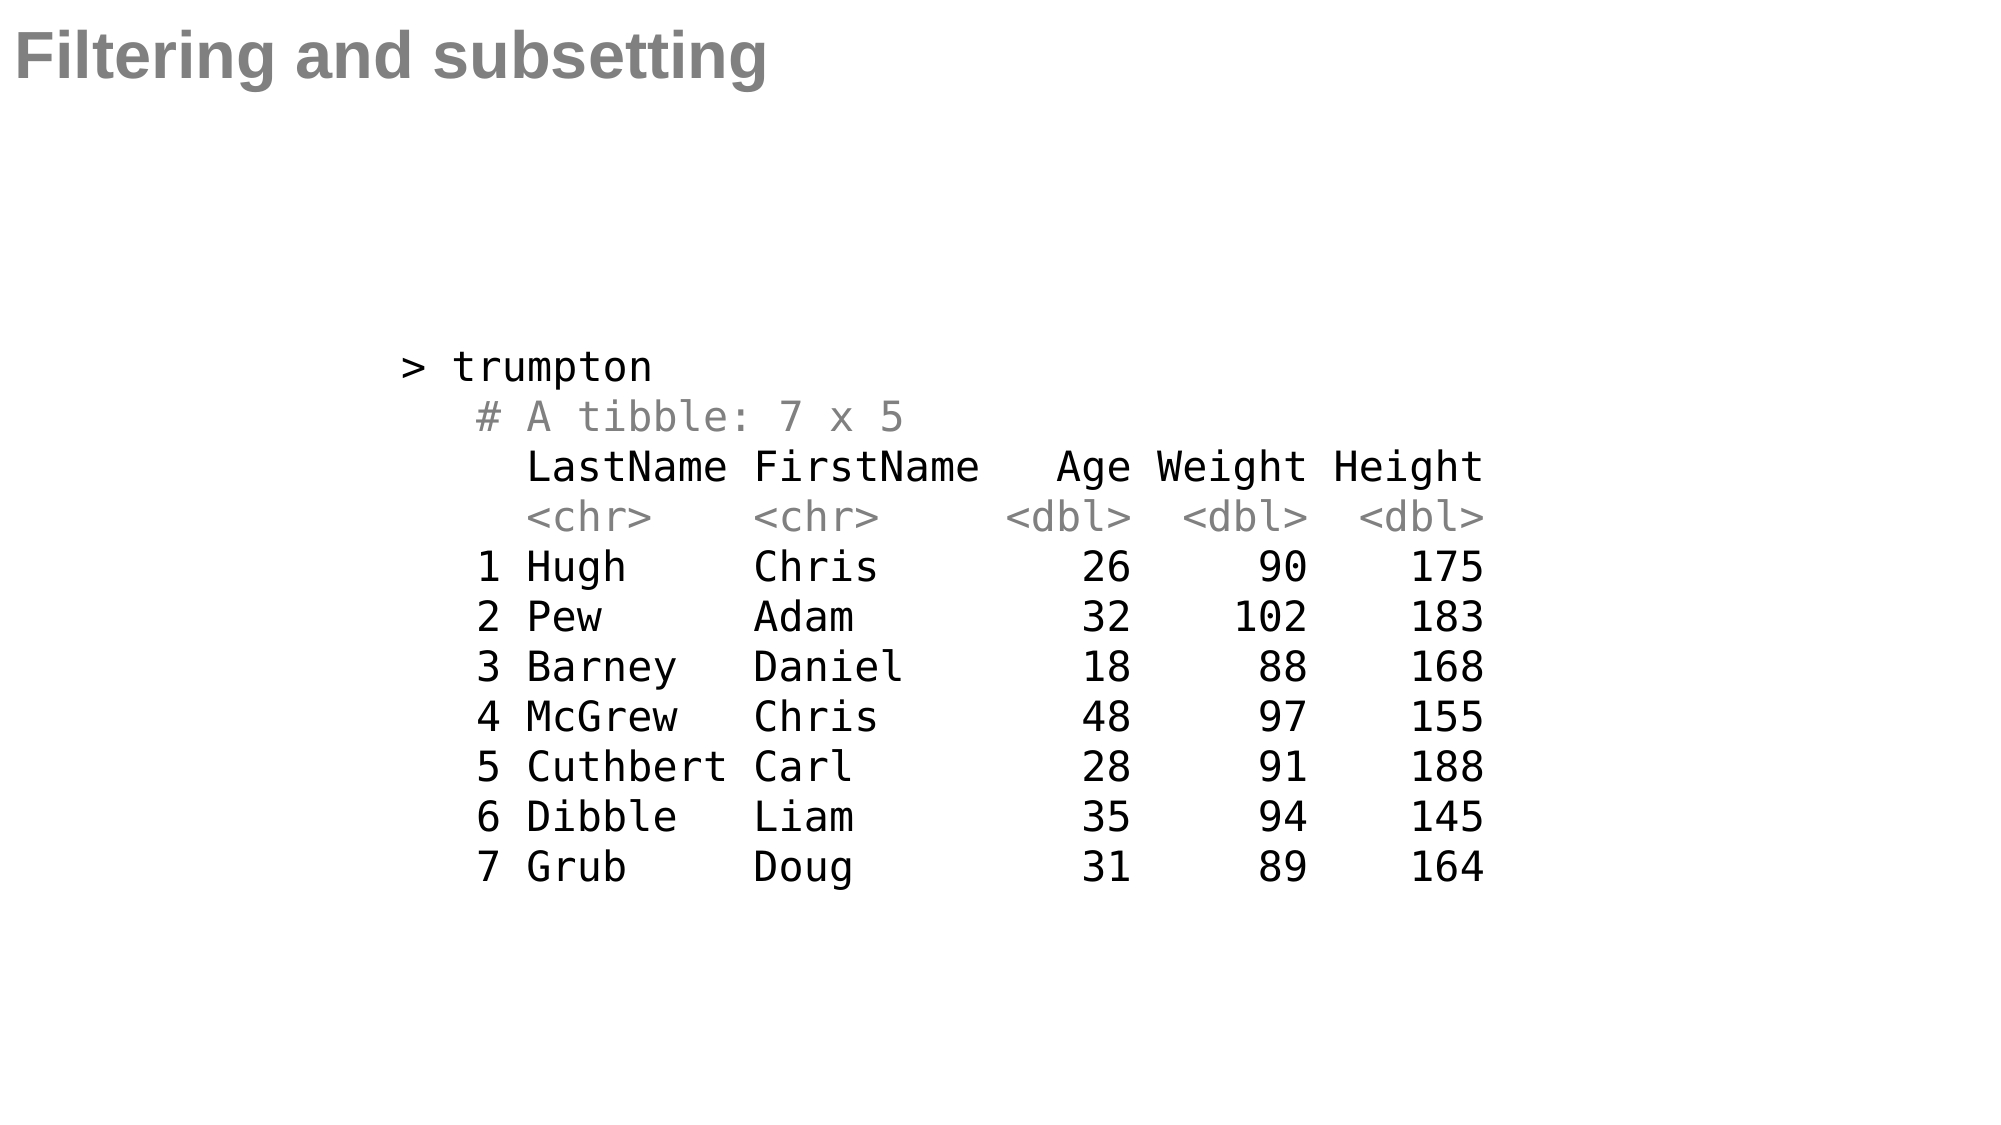

Filtering and subsetting
> trumpton
# A tibble: 7 x 5
  LastName FirstName   Age Weight Height
  <chr>    <chr>     <dbl>  <dbl>  <dbl>
1 Hugh     Chris        26     90    175
2 Pew      Adam         32    102    183
3 Barney   Daniel       18     88    168
4 McGrew   Chris        48     97    155
5 Cuthbert Carl         28     91    188
6 Dibble   Liam         35     94    145
7 Grub     Doug         31     89    164